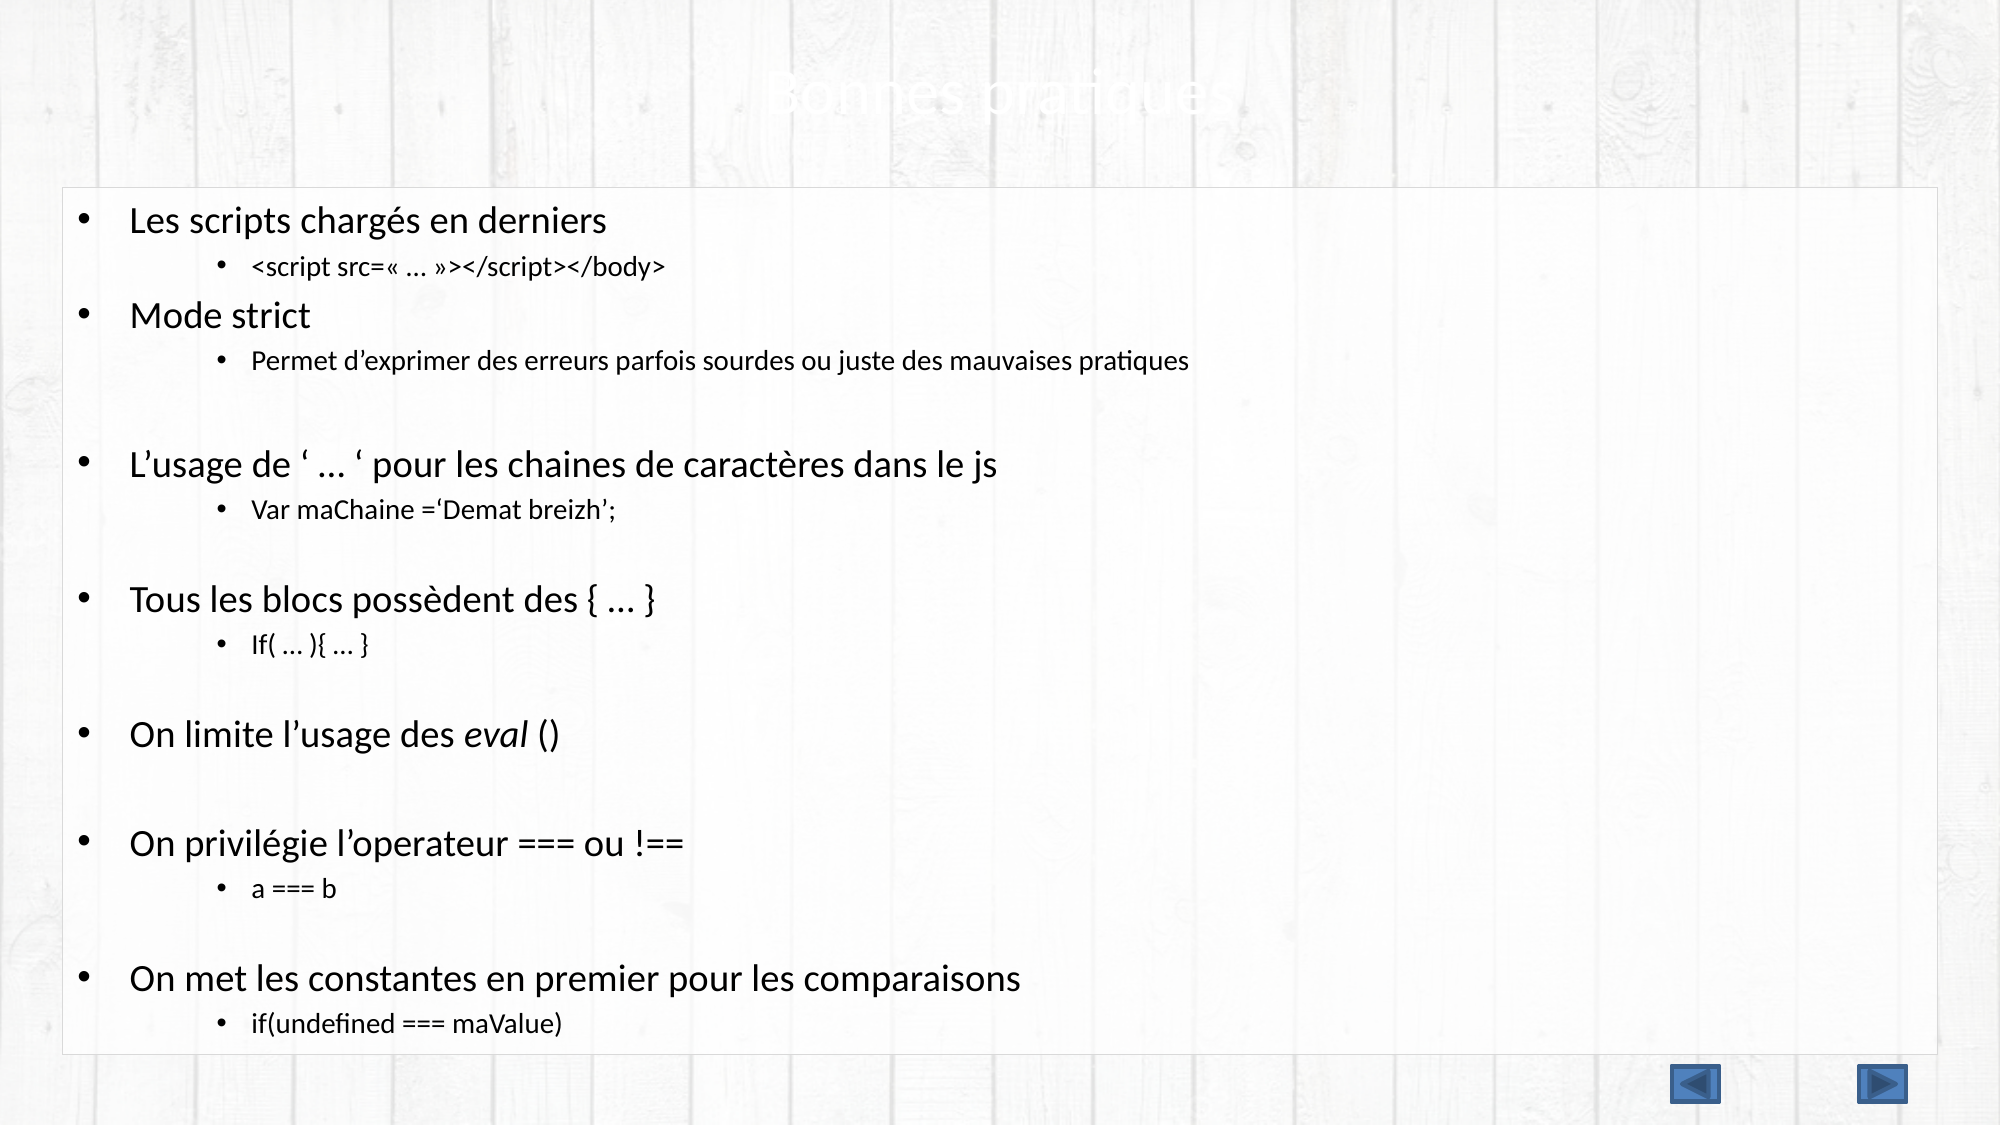

# Bonnes pratiques
Les scripts chargés en derniers
<script src=« … »></script></body>
Mode strict
Permet d’exprimer des erreurs parfois sourdes ou juste des mauvaises pratiques

L’usage de ‘ … ‘ pour les chaines de caractères dans le js
Var maChaine =‘Demat breizh’;

Tous les blocs possèdent des { … }
If( … ){ … }

On limite l’usage des eval ()

On privilégie l’operateur === ou !==
a === b

On met les constantes en premier pour les comparaisons
if(undefined === maValue)